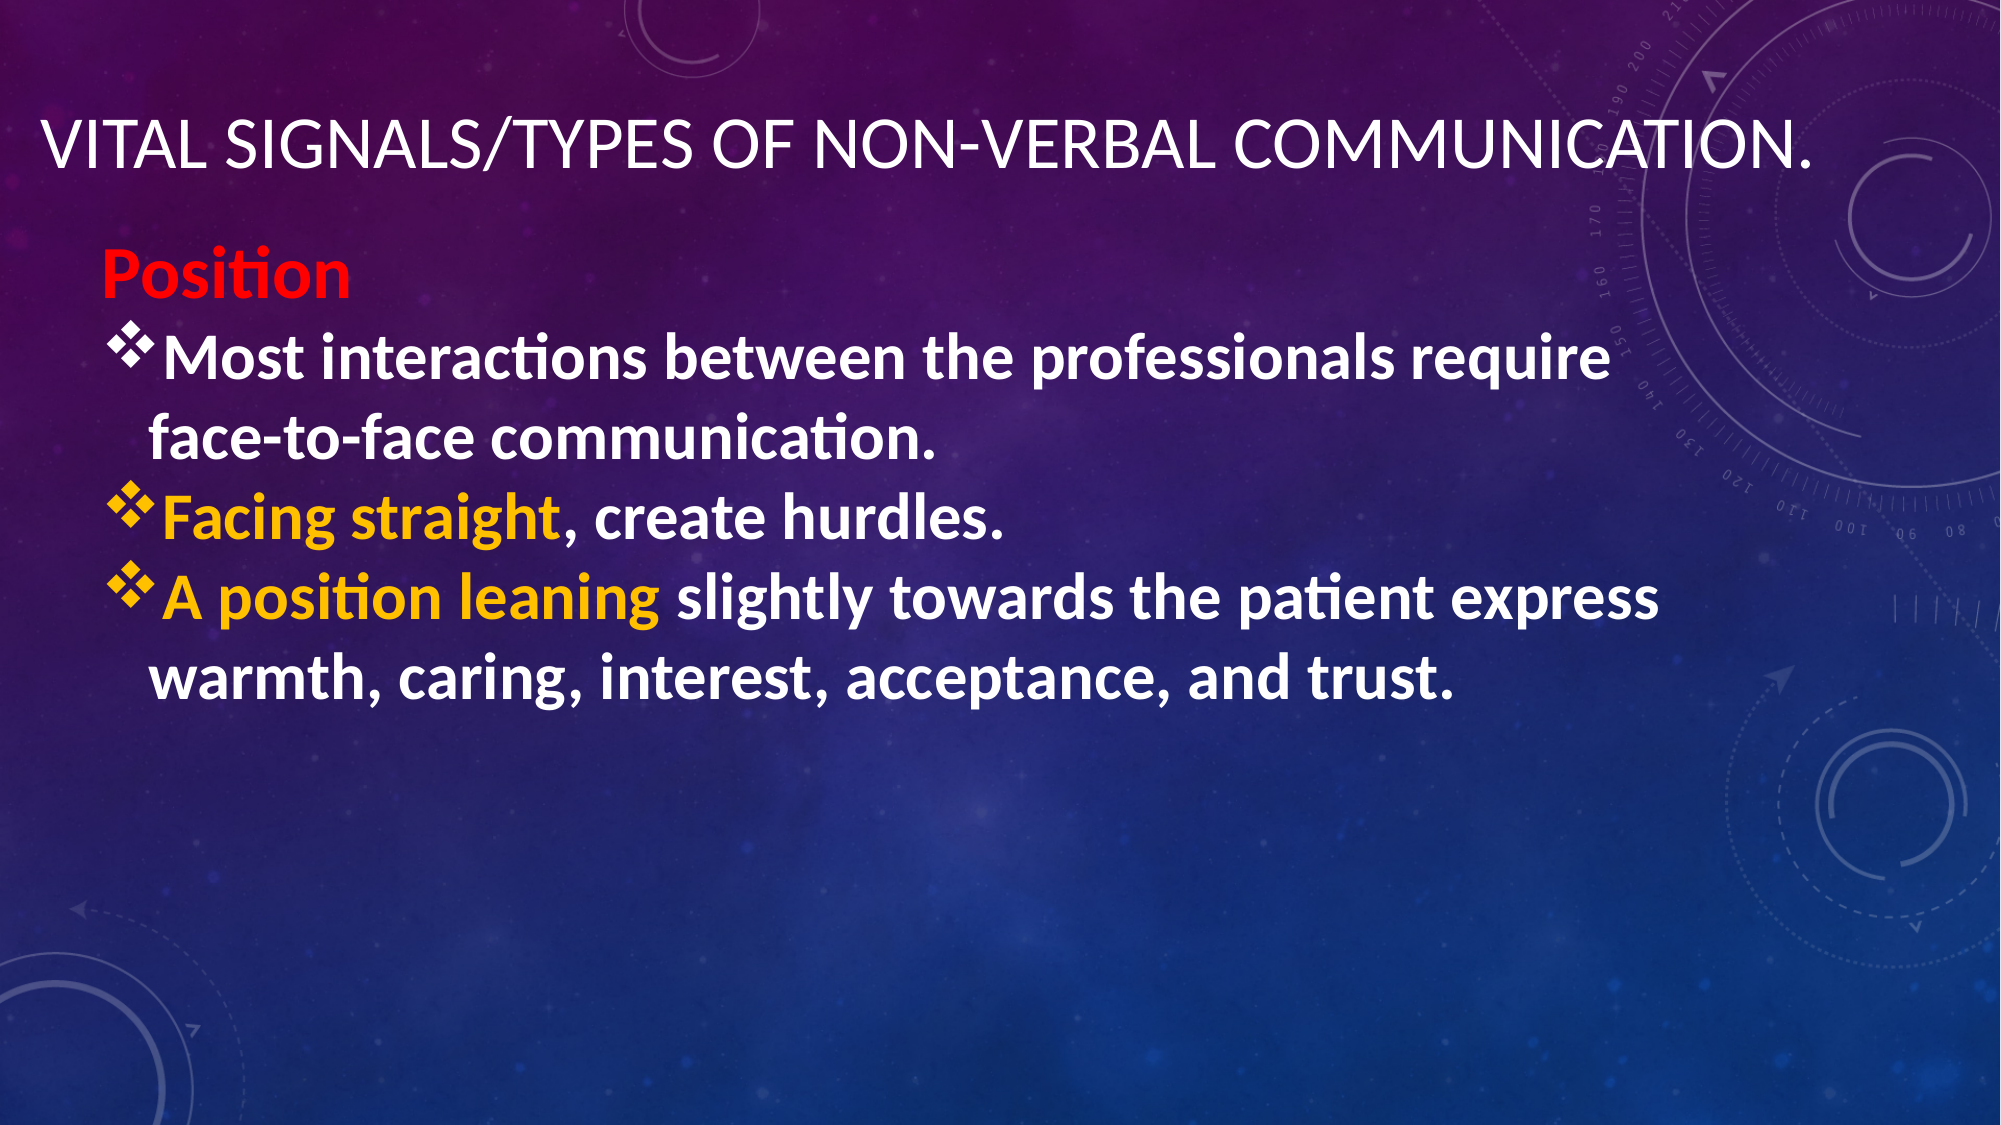

# Vital signals/types of non-verbal communication.
Position
Most interactions between the professionals require face-to-face communication.
Facing straight, create hurdles.
A position leaning slightly towards the patient express warmth, caring, interest, acceptance, and trust.